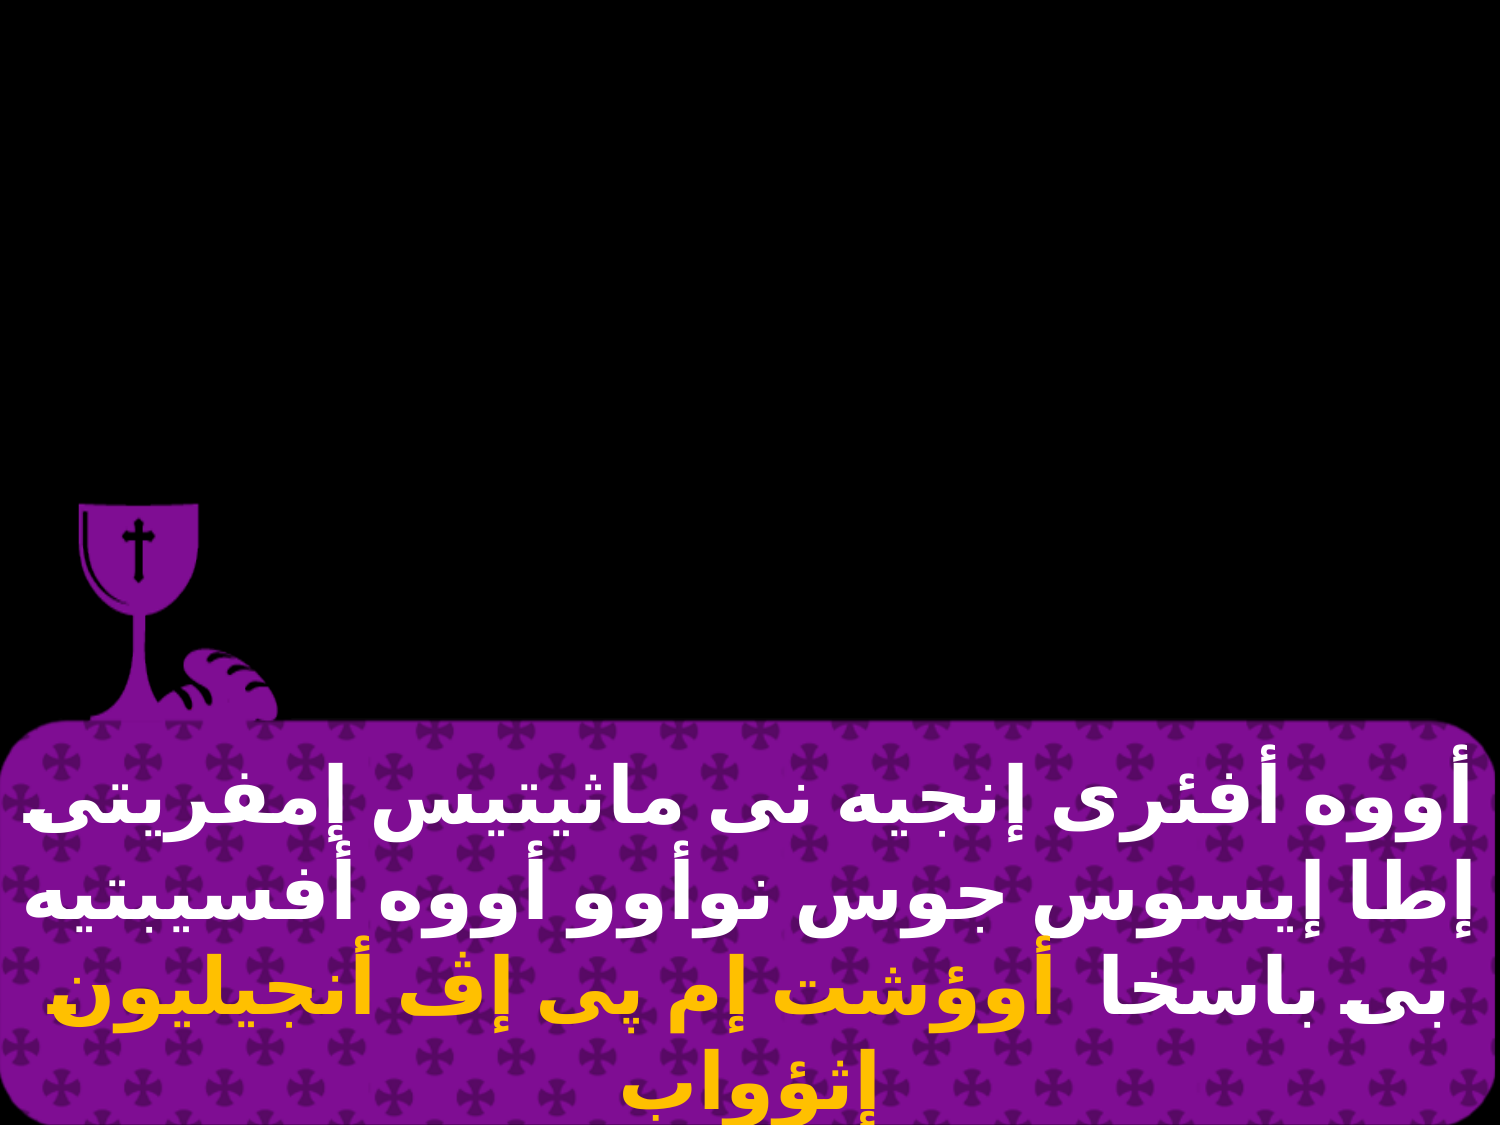

# أووه أفئرى إنجيه نى ماثيتيس إمفريتى إطا إيسوس جوس نوأوو أووه أفسيبتيه بى باسخا  أوؤشت إم پى إڤ أنجيليون إثؤواب